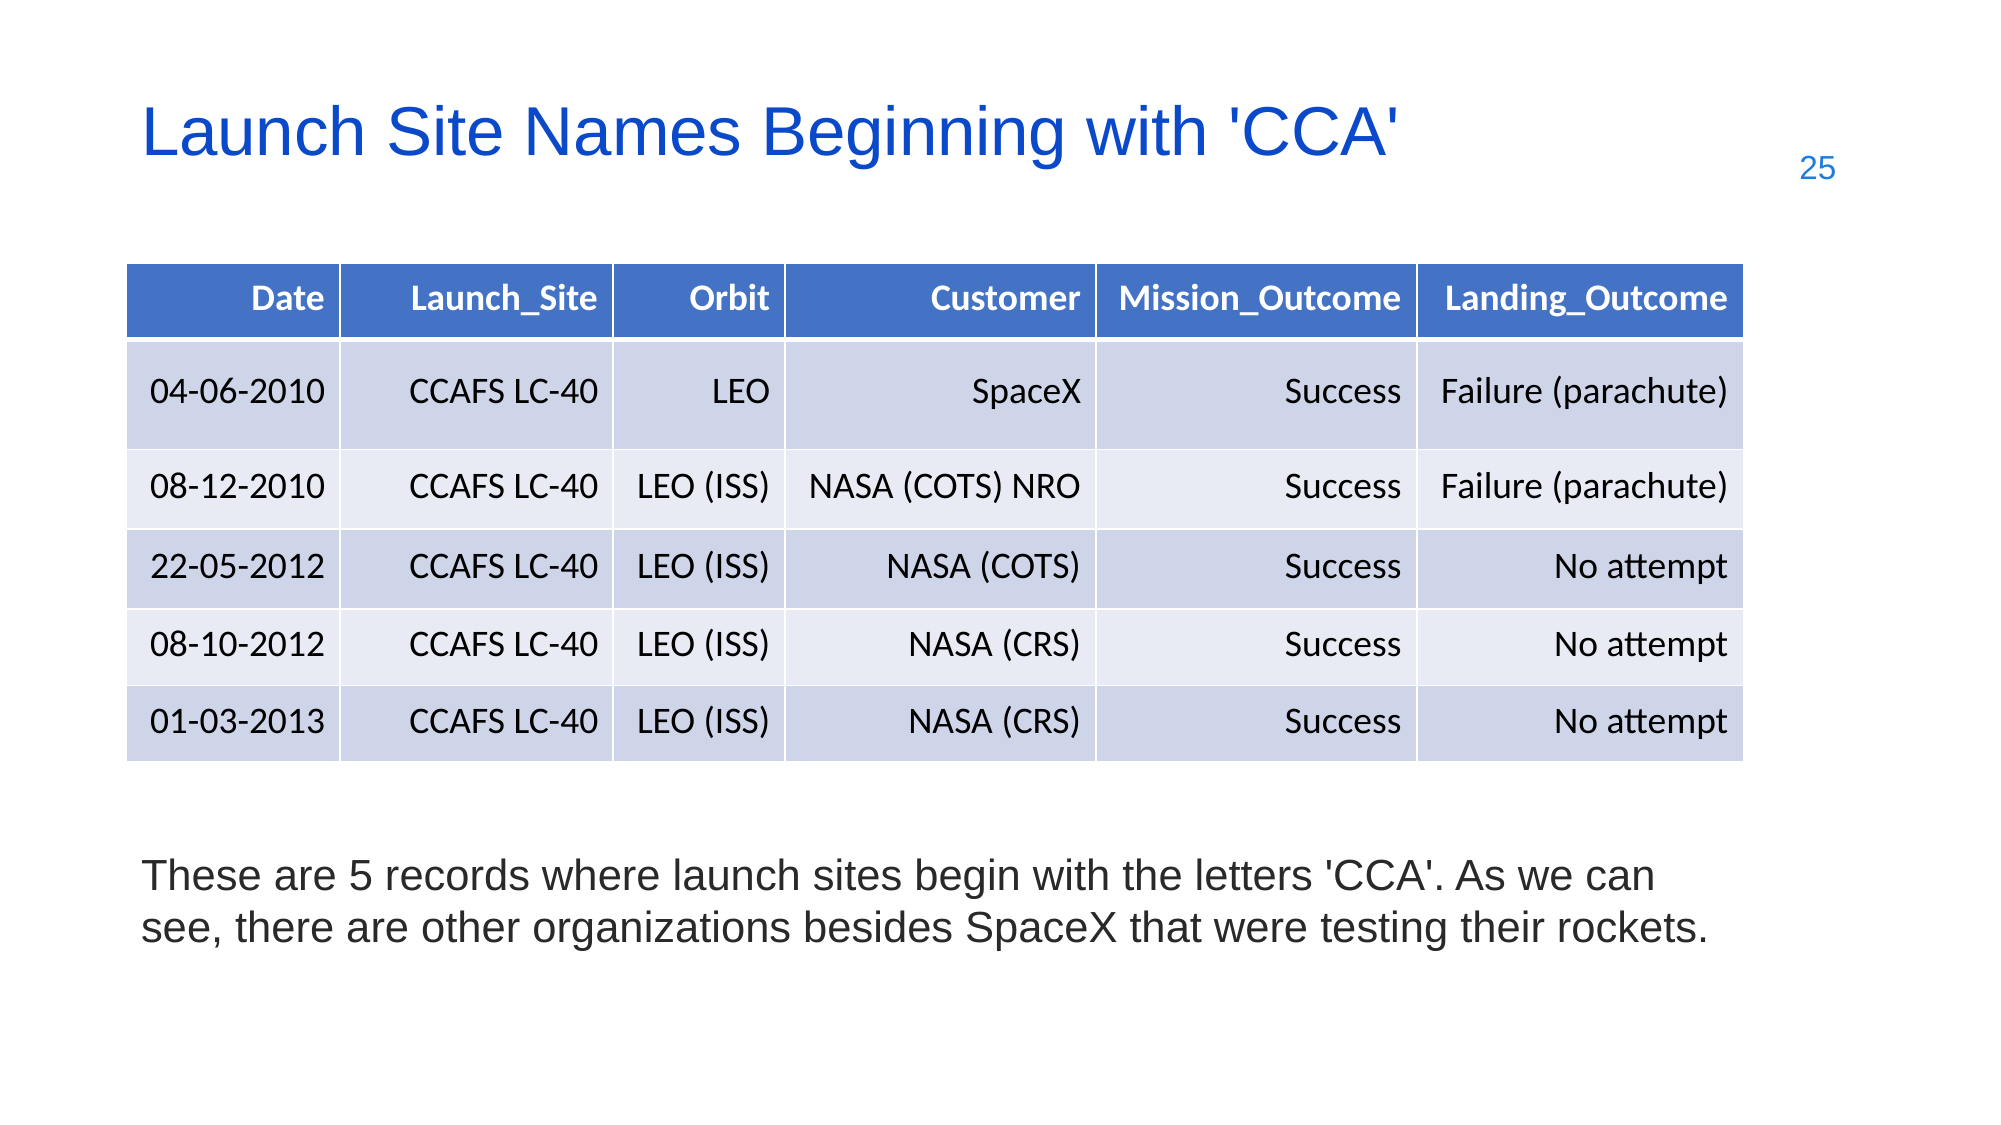

Launch Site Names Beginning with 'CCA'
25
| Date | Launch\_Site | Orbit | Customer | Mission\_Outcome | Landing\_Outcome |
| --- | --- | --- | --- | --- | --- |
| 04-06-2010 | CCAFS LC-40 | LEO | SpaceX | Success | Failure (parachute) |
| 08-12-2010 | CCAFS LC-40 | LEO (ISS) | NASA (COTS) NRO | Success | Failure (parachute) |
| 22-05-2012 | CCAFS LC-40 | LEO (ISS) | NASA (COTS) | Success | No attempt |
| 08-10-2012 | CCAFS LC-40 | LEO (ISS) | NASA (CRS) | Success | No attempt |
| 01-03-2013 | CCAFS LC-40 | LEO (ISS) | NASA (CRS) | Success | No attempt |
These are 5 records where launch sites begin with the letters 'CCA'. As we can see, there are other organizations besides SpaceX that were testing their rockets.